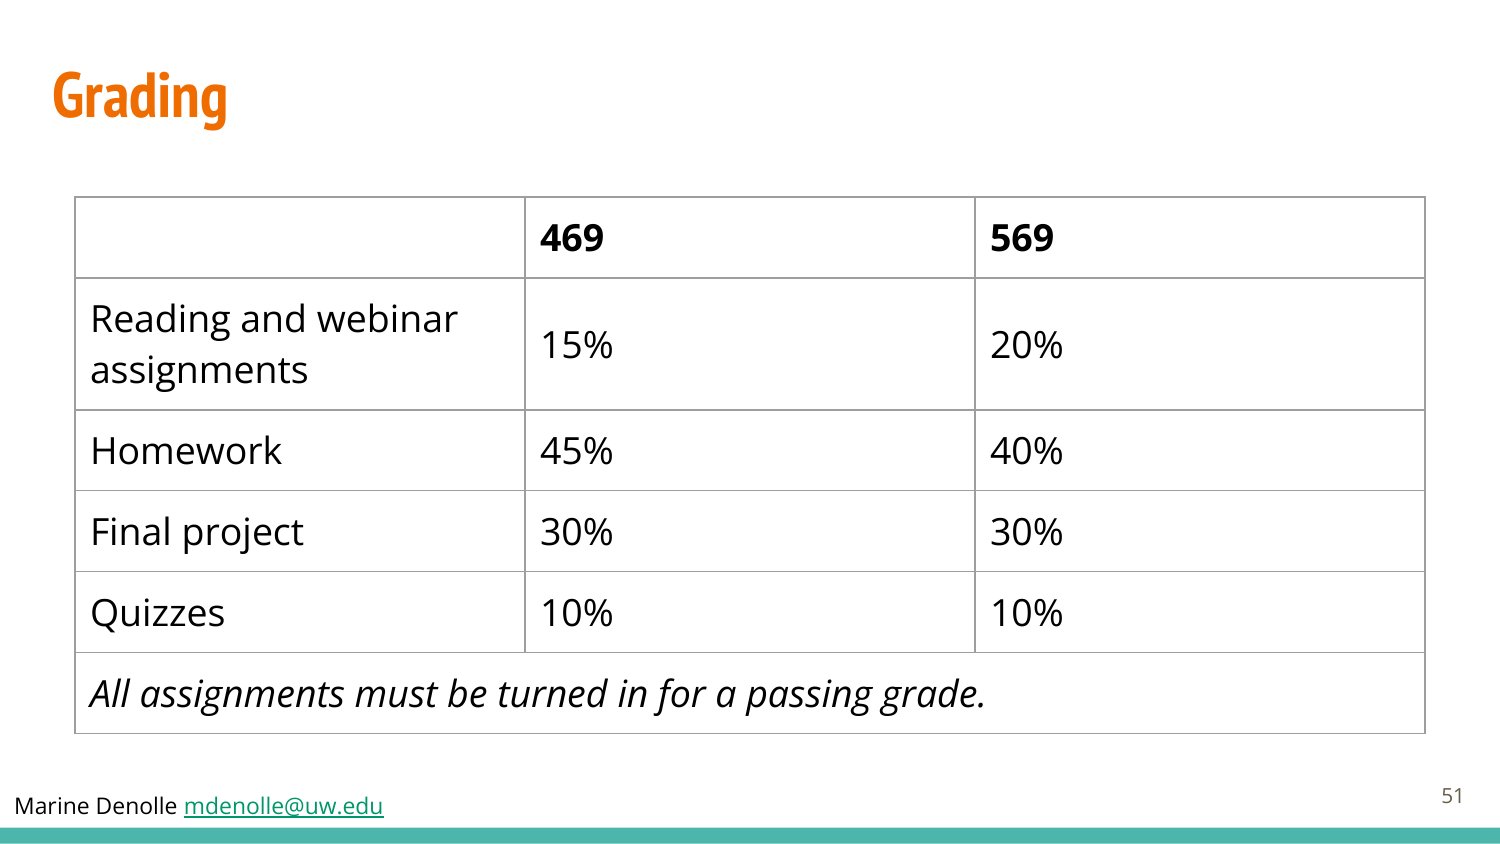

# Grading

|  | 469 | 569 |
| --- | --- | --- |
| Reading and webinar assignments | 15% | 20% |
| Homework | 45% | 40% |
| Final project | 30% | 30% |
| Quizzes | 10% | 10% |
| All assignments must be turned in for a passing grade. |  |  |
51
Marine Denolle mdenolle@uw.edu